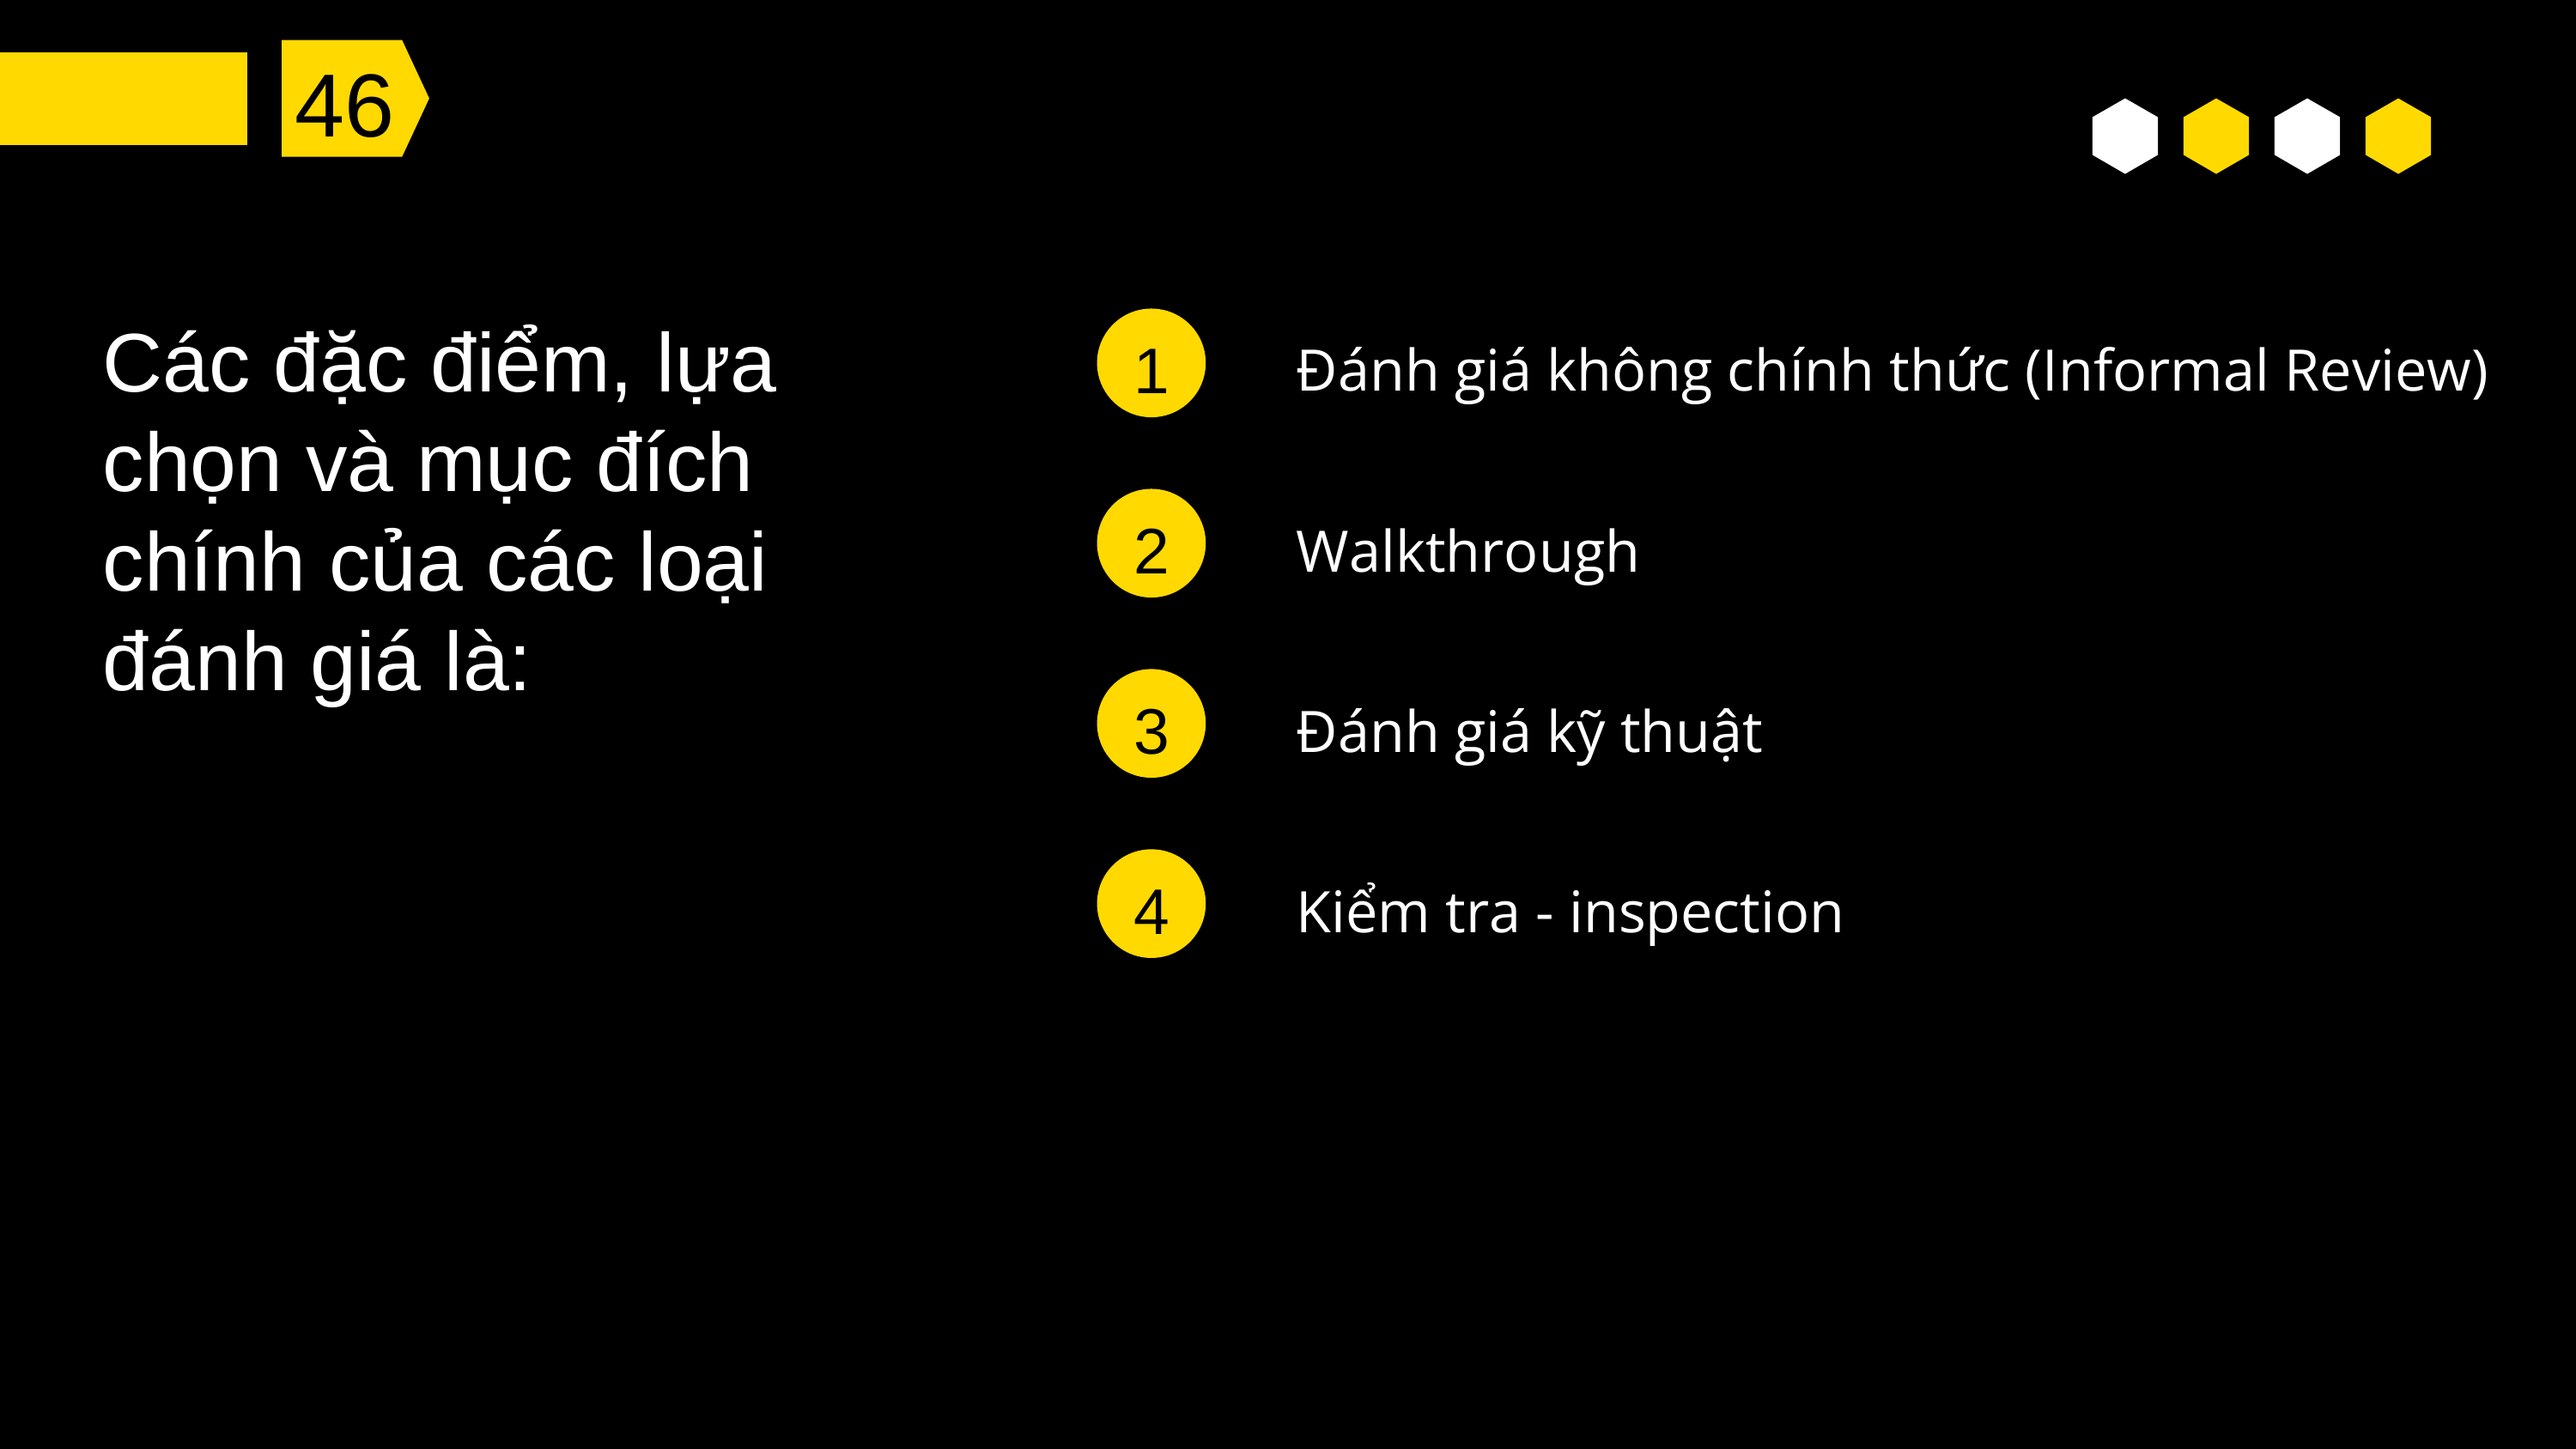

46

Đánh giá không chính thức (Informal Review)
1
Các đặc điểm, lựa chọn và mục đích chính của các loại đánh giá là:

Walkthrough
2

Đánh giá kỹ thuật
3

Kiểm tra - inspection
4